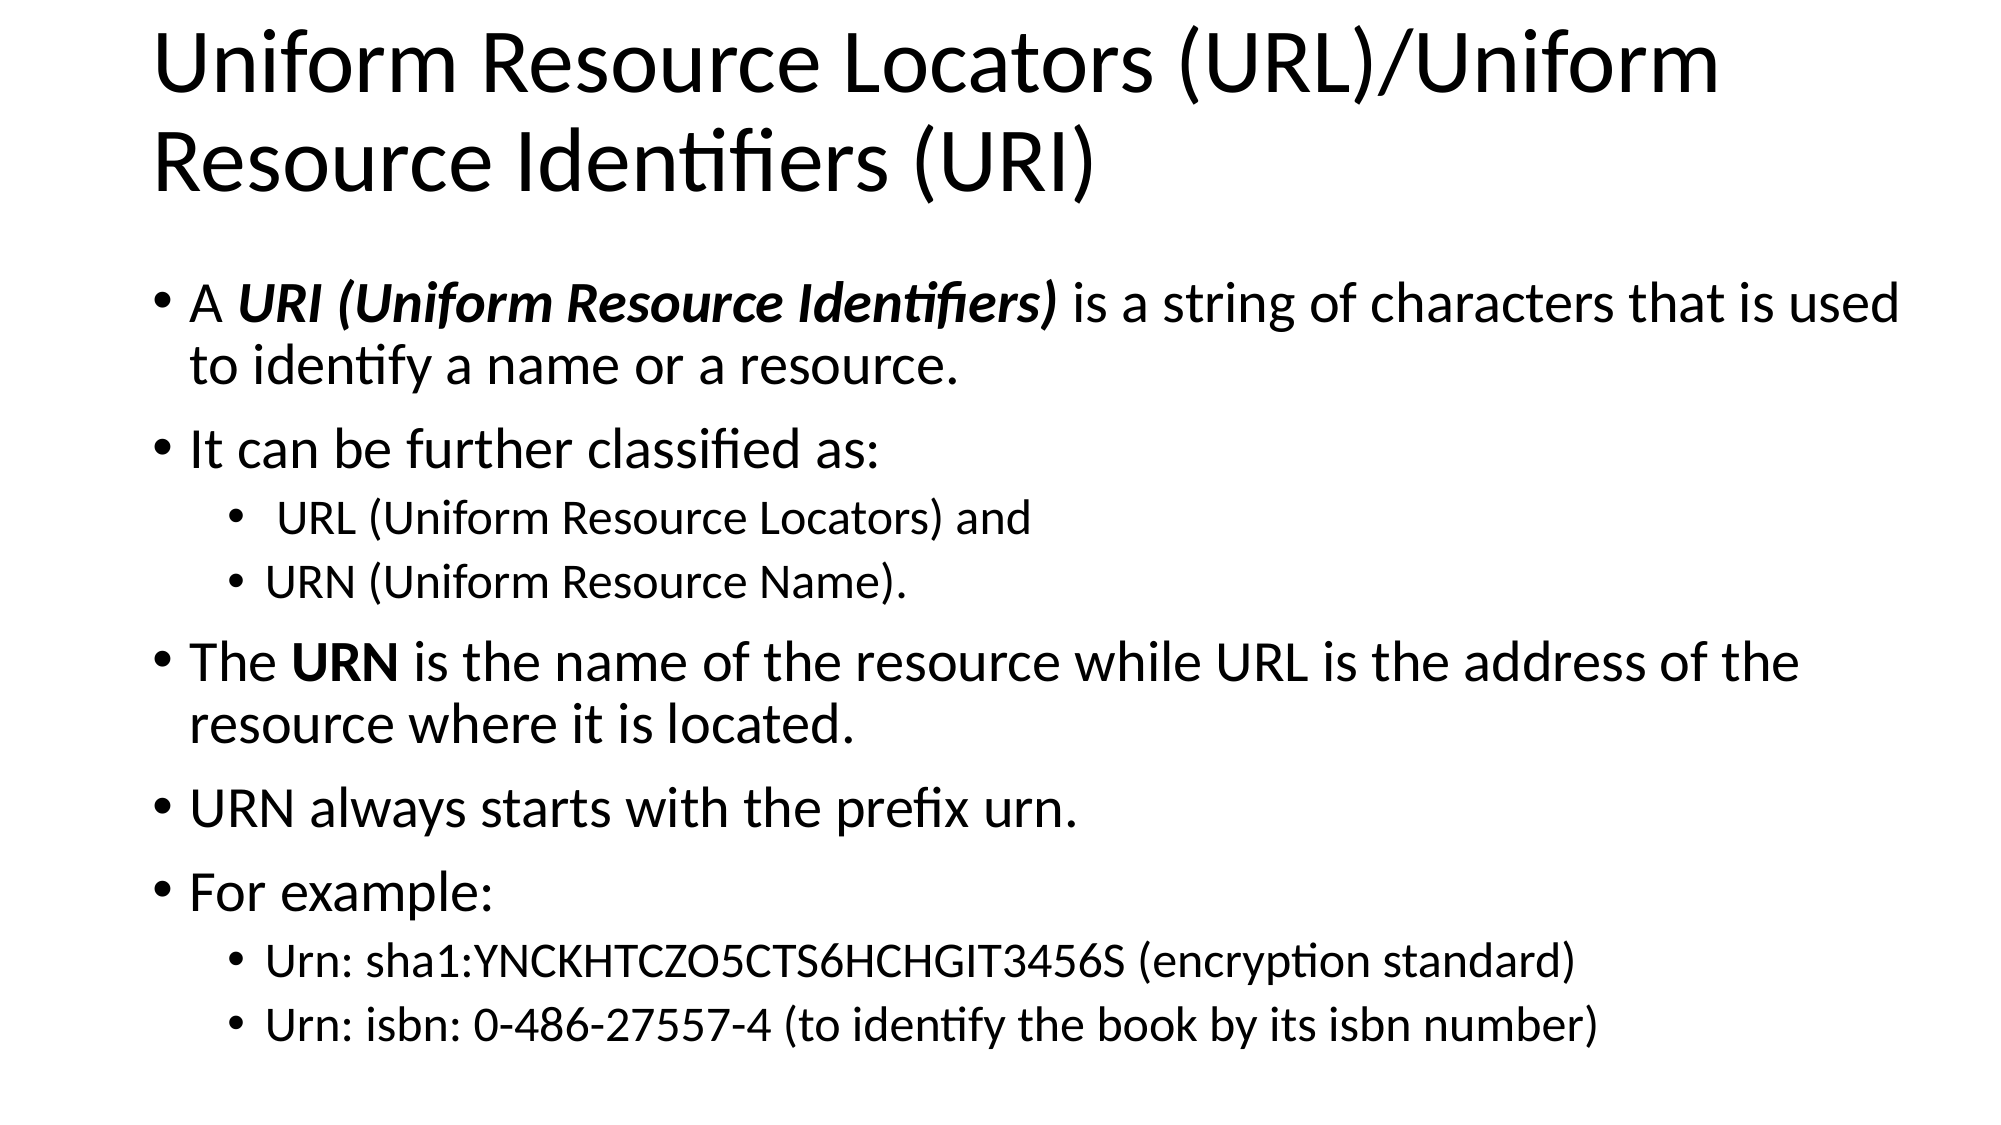

# Uniform Resource Locators (URL)/Uniform Resource Identifiers (URI)
A URI (Uniform Resource Identifiers) is a string of characters that is used to identify a name or a resource.
It can be further classified as:
 URL (Uniform Resource Locators) and
URN (Uniform Resource Name).
The URN is the name of the resource while URL is the address of the resource where it is located.
URN always starts with the prefix urn.
For example:
Urn: sha1:YNCKHTCZO5CTS6HCHGIT3456S (encryption standard)
Urn: isbn: 0-486-27557-4 (to identify the book by its isbn number)